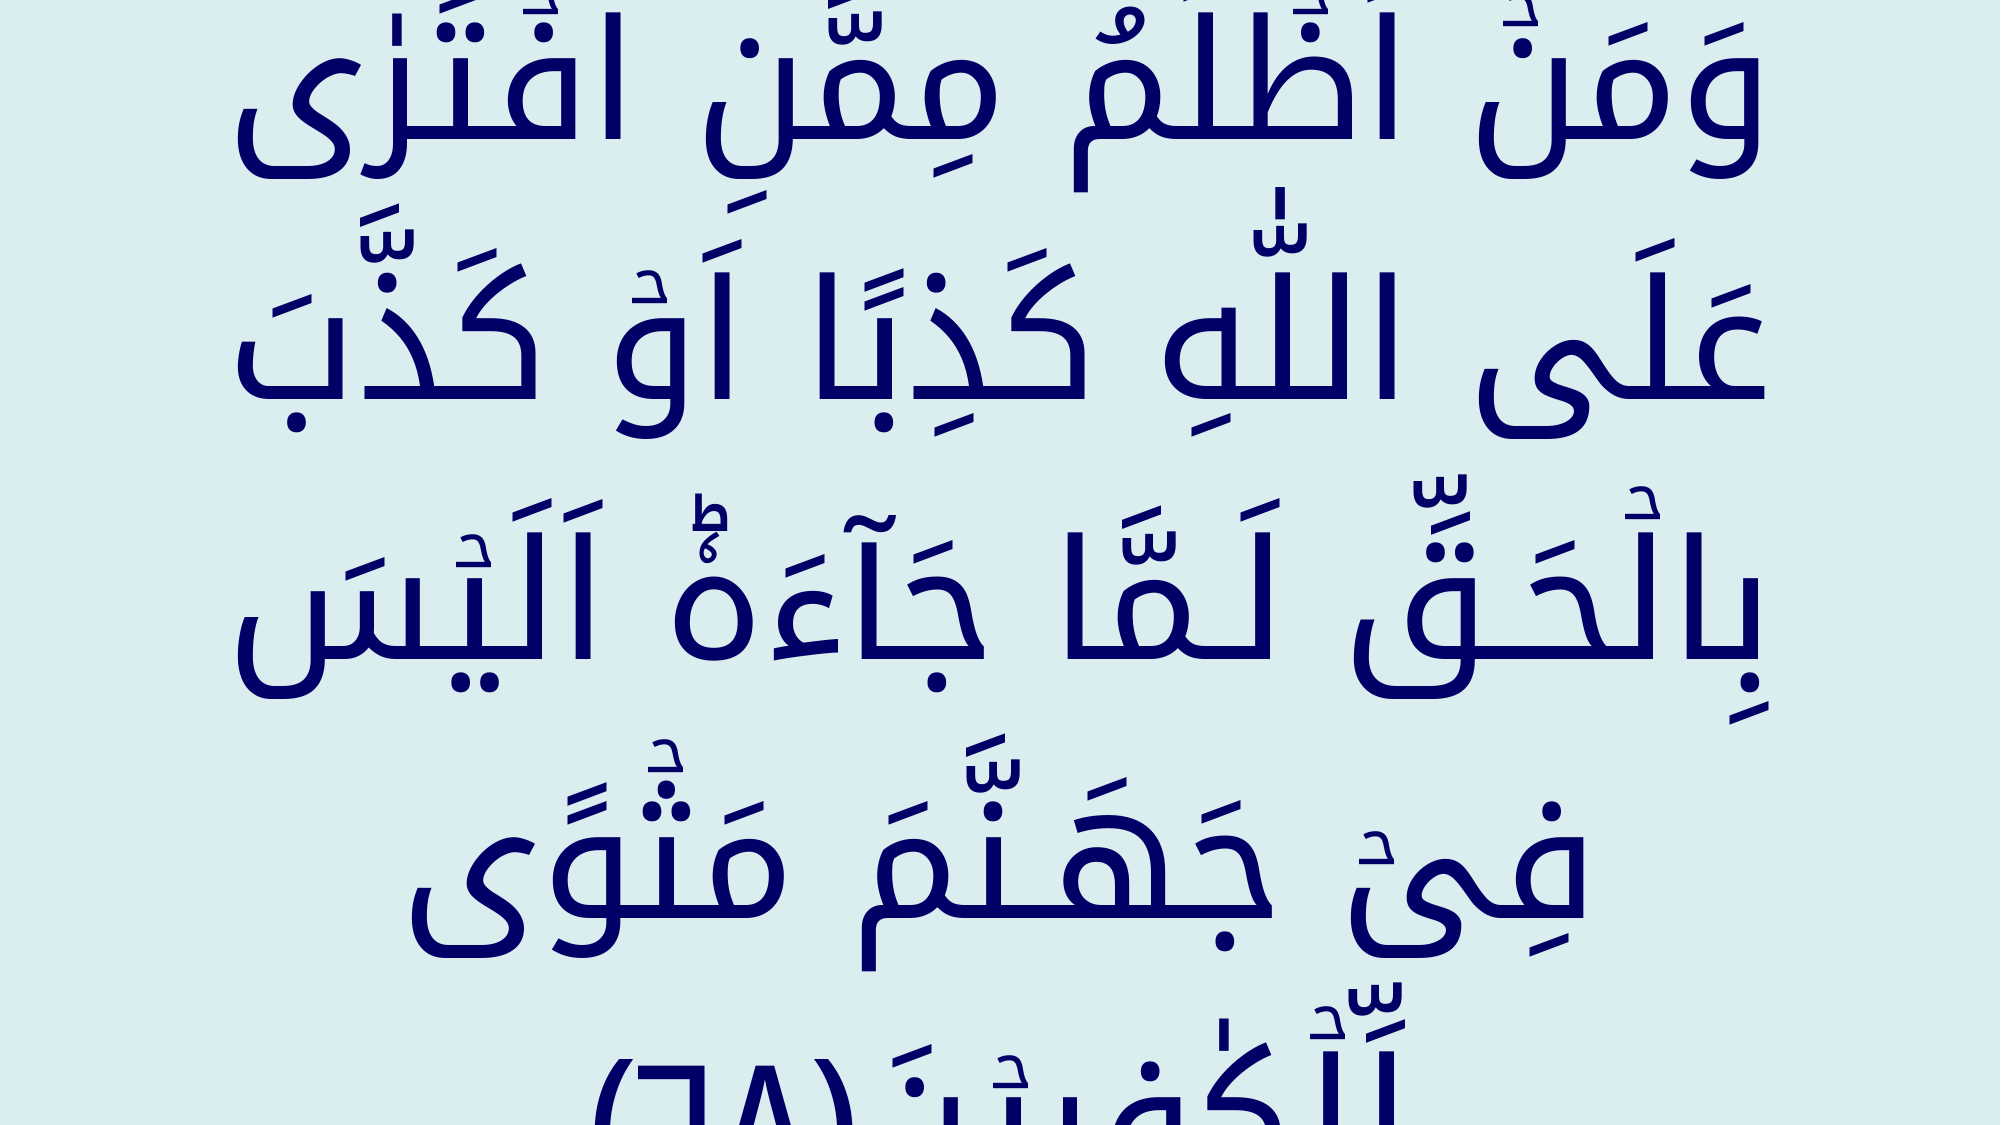

وَمَنۡ اَظۡلَمُ مِمَّنِ افۡتَرٰى عَلَى اللّٰهِ كَذِبًا اَوۡ كَذَّبَ بِالۡحَـقِّ لَـمَّا جَآءَهٗ‌ؕ اَلَيۡسَ فِىۡ جَهَـنَّمَ مَثۡوًى لِّلۡكٰفِرِيۡنَ‏﴿﻿۶۸﻿﴾